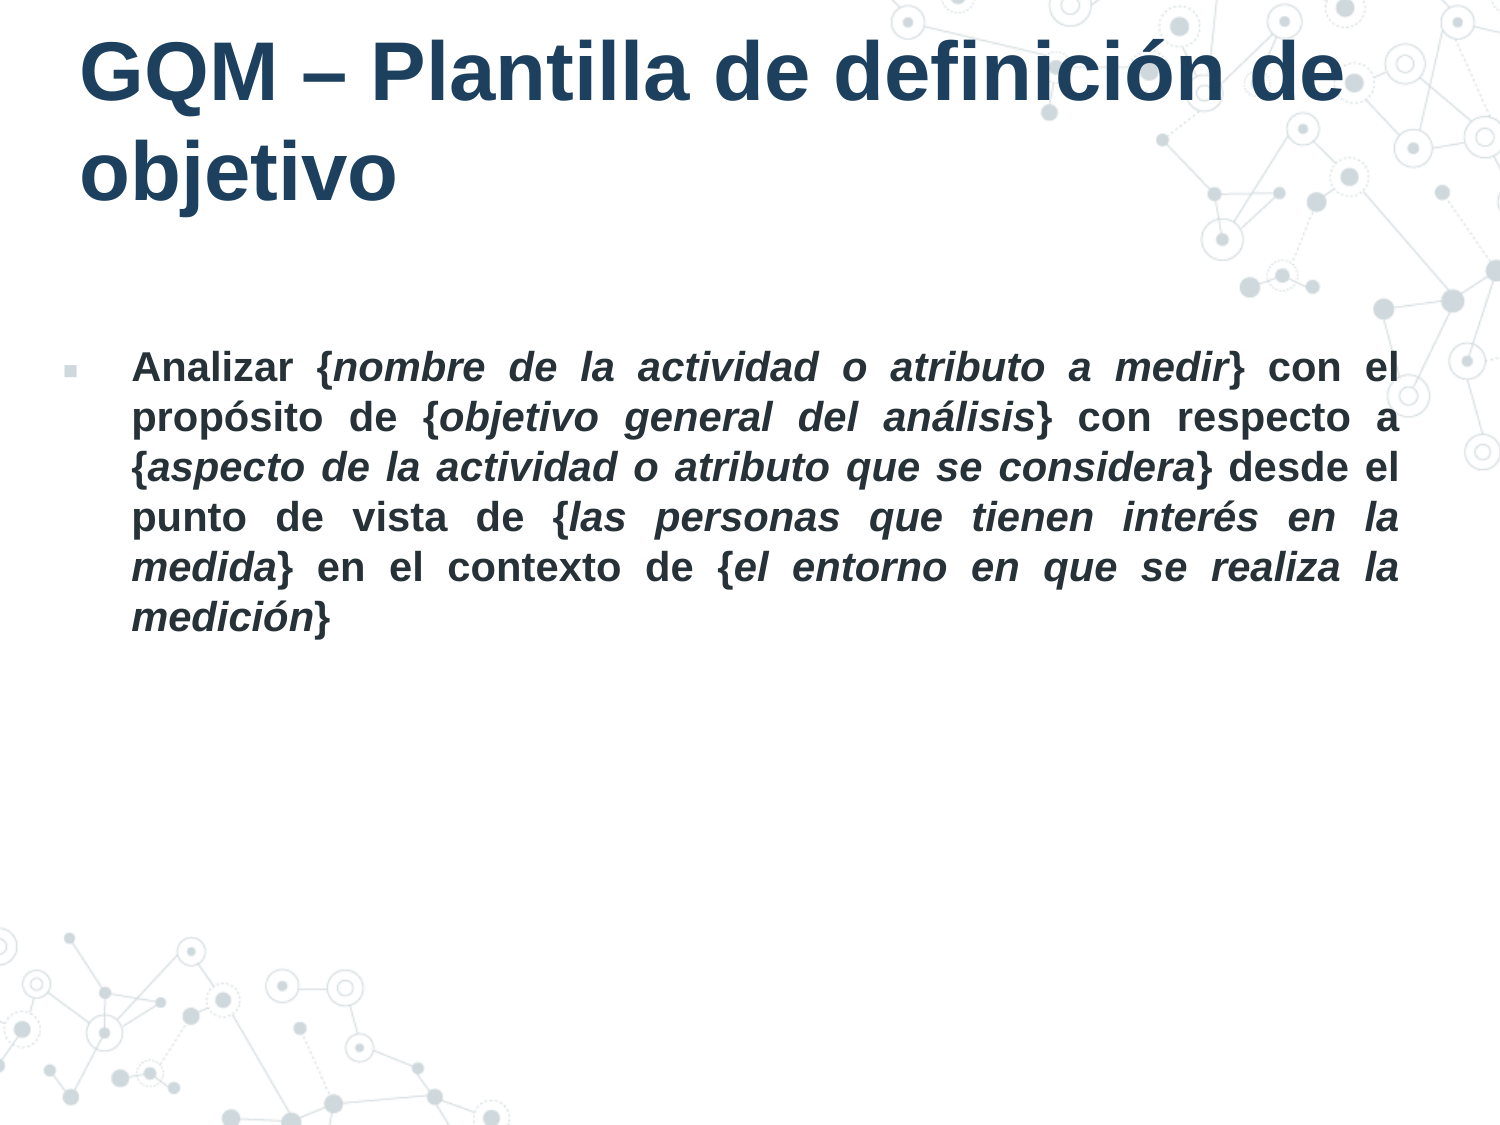

# GQM – Plantilla de definición de objetivo
Analizar {nombre de la actividad o atributo a medir} con el propósito de {objetivo general del análisis} con respecto a {aspecto de la actividad o atributo que se considera} desde el punto de vista de {las personas que tienen interés en la medida} en el contexto de {el entorno en que se realiza la medición}